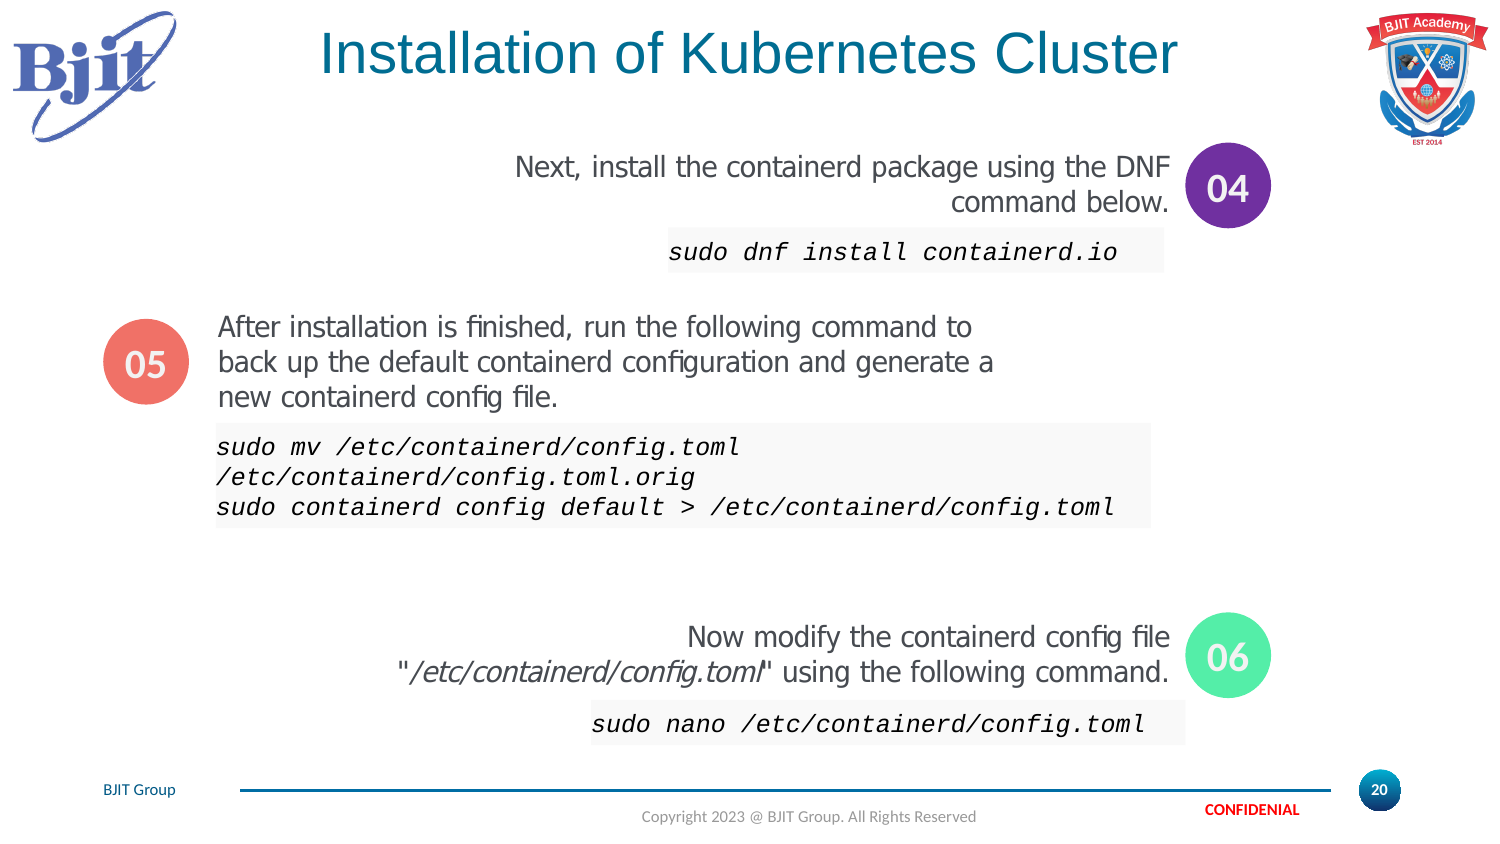

# Installation of Kubernetes Cluster
Next, install the containerd package using the DNF command below.
04
sudo dnf install containerd.io
After installation is finished, run the following command to back up the default containerd configuration and generate a new containerd config file.
05
sudo mv /etc/containerd/config.toml /etc/containerd/config.toml.orig
sudo containerd config default > /etc/containerd/config.toml
Now modify the containerd config file "/etc/containerd/config.toml" using the following command.
06
sudo nano /etc/containerd/config.toml